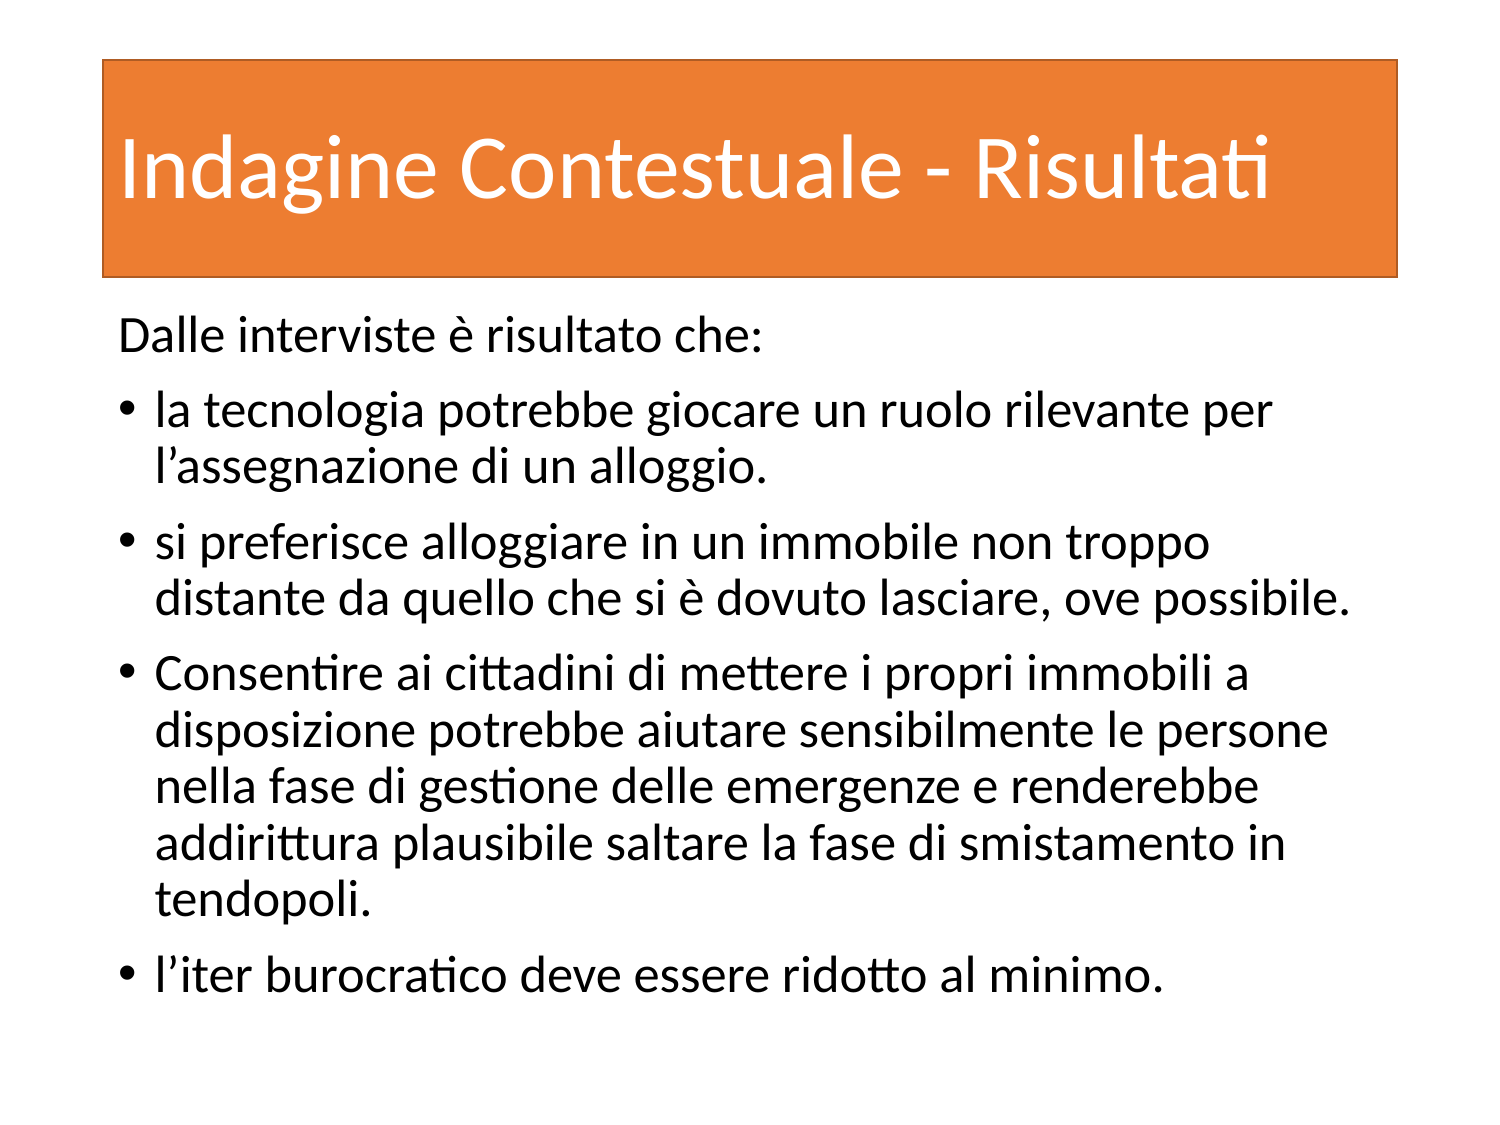

# Indagine Contestuale - Risultati
Dalle interviste è risultato che:
la tecnologia potrebbe giocare un ruolo rilevante per l’assegnazione di un alloggio.
si preferisce alloggiare in un immobile non troppo distante da quello che si è dovuto lasciare, ove possibile.
Consentire ai cittadini di mettere i propri immobili a disposizione potrebbe aiutare sensibilmente le persone nella fase di gestione delle emergenze e renderebbe addirittura plausibile saltare la fase di smistamento in tendopoli.
l’iter burocratico deve essere ridotto al minimo.